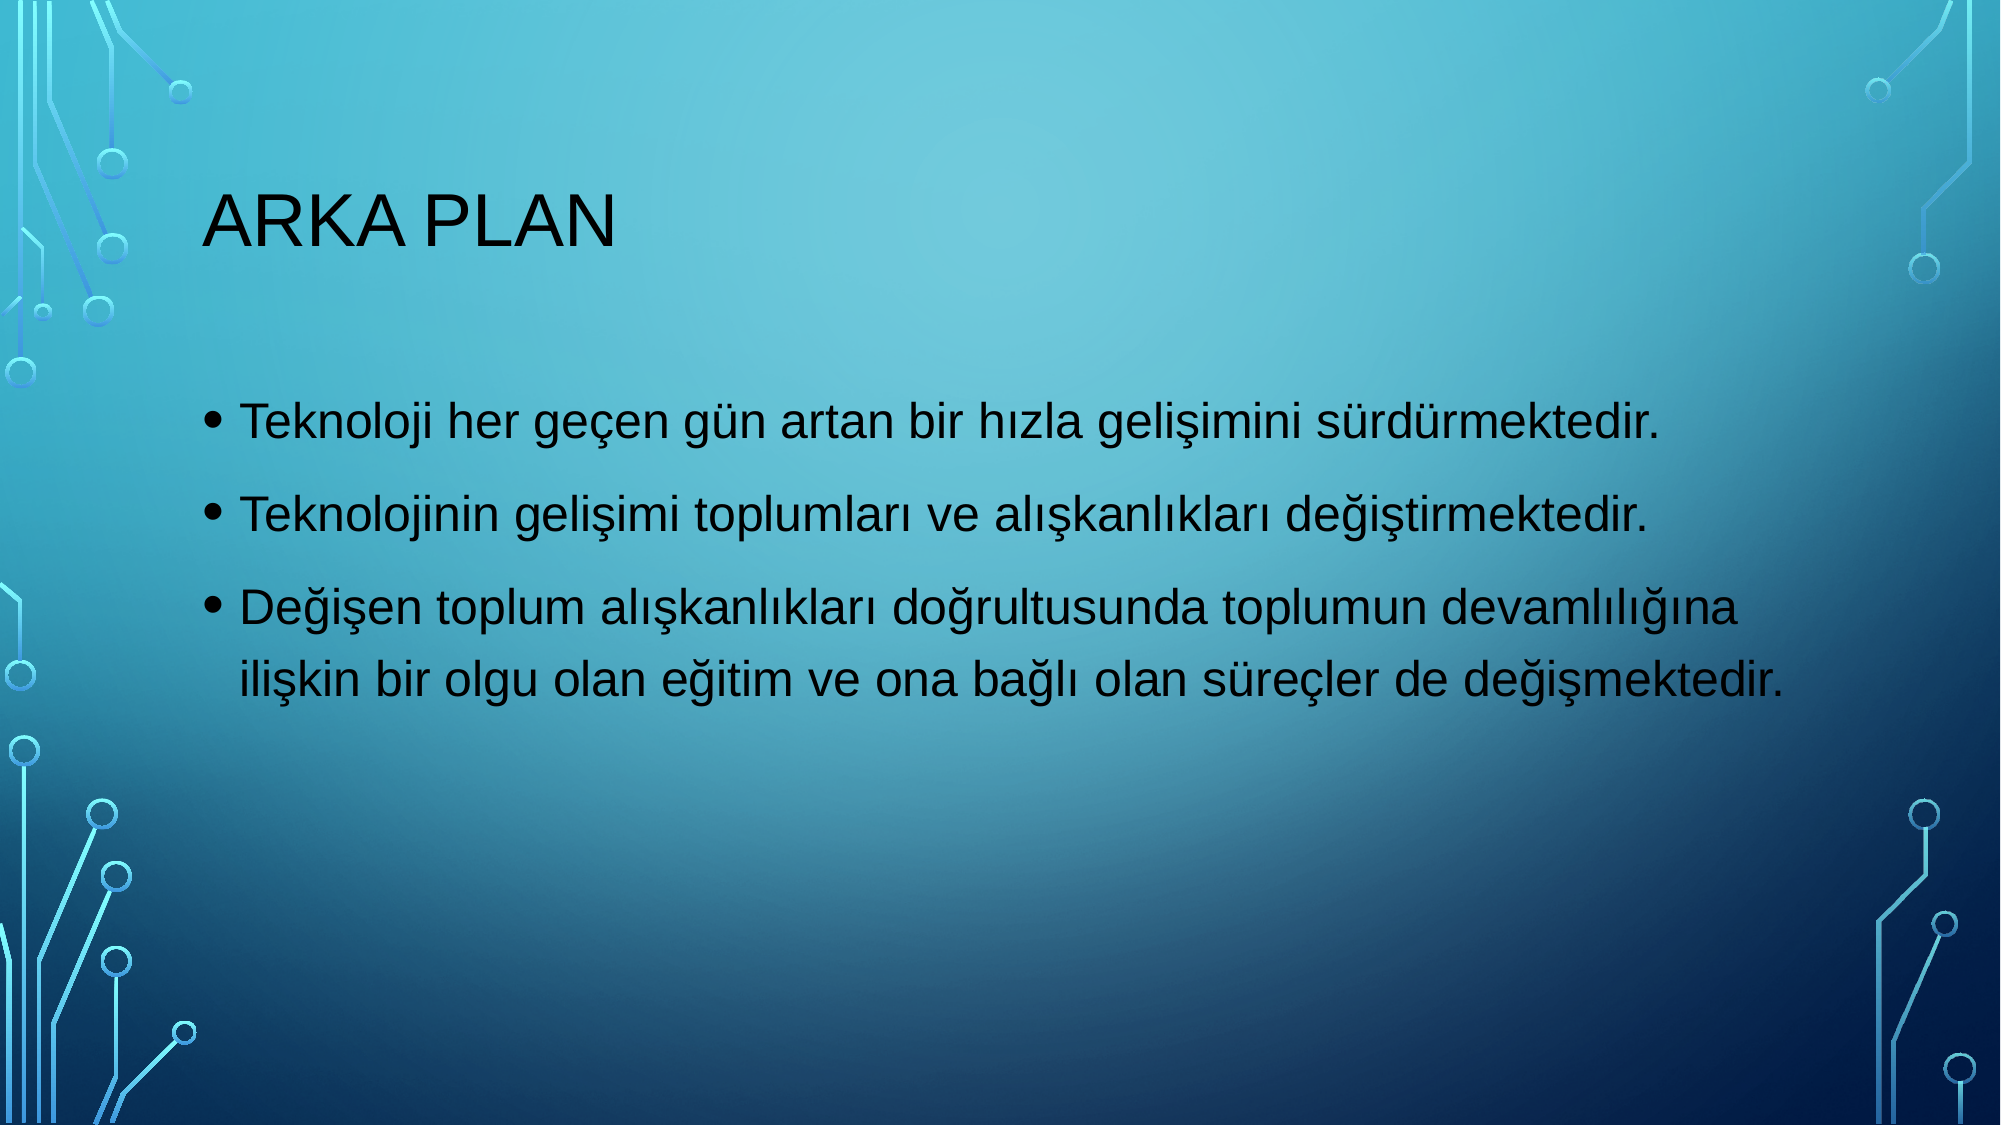

# Arka Plan
Teknoloji her geçen gün artan bir hızla gelişimini sürdürmektedir.
Teknolojinin gelişimi toplumları ve alışkanlıkları değiştirmektedir.
Değişen toplum alışkanlıkları doğrultusunda toplumun devamlılığına ilişkin bir olgu olan eğitim ve ona bağlı olan süreçler de değişmektedir.